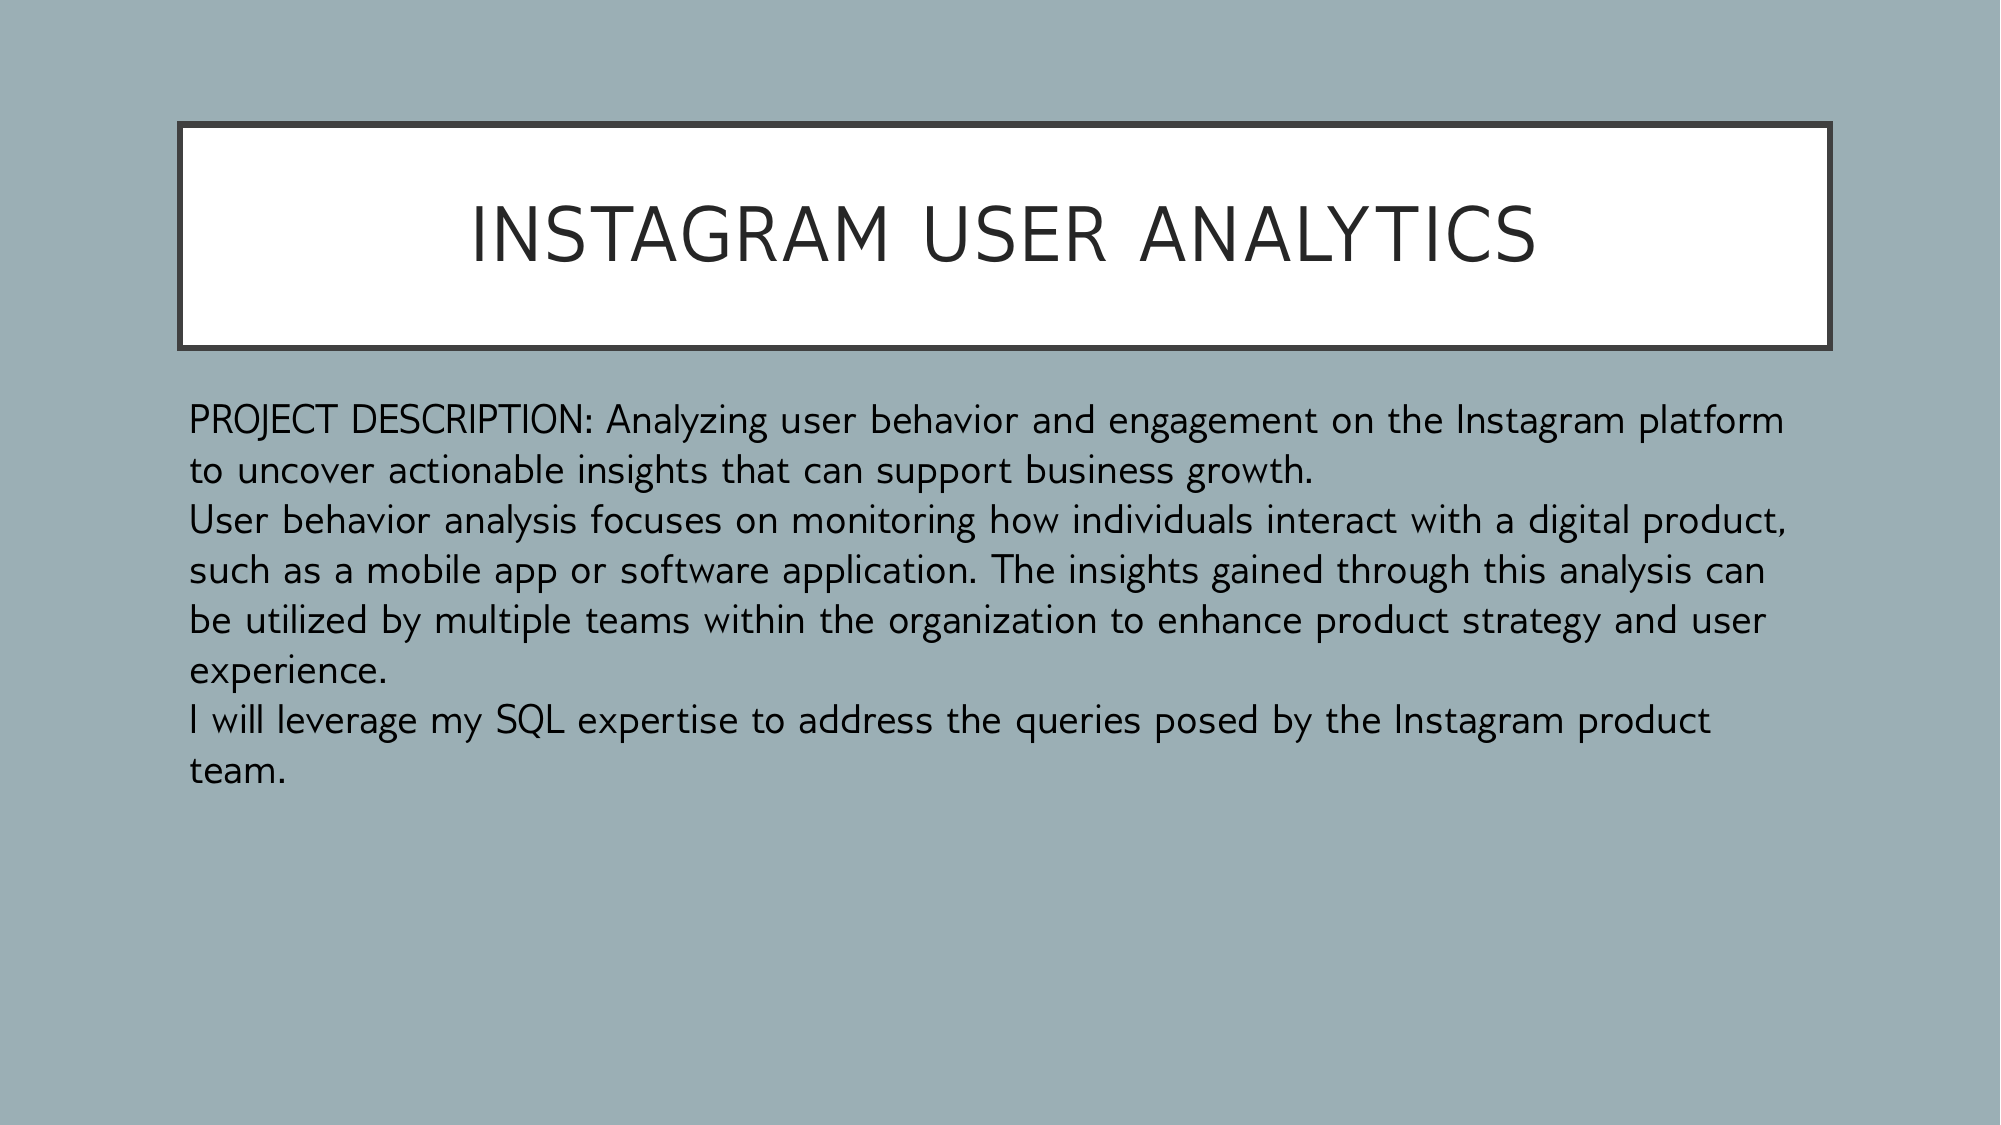

# Instagram User Analytics
PROJECT DESCRIPTION: Analyzing user behavior and engagement on the Instagram platform to uncover actionable insights that can support business growth.
User behavior analysis focuses on monitoring how individuals interact with a digital product, such as a mobile app or software application. The insights gained through this analysis can be utilized by multiple teams within the organization to enhance product strategy and user experience.
I will leverage my SQL expertise to address the queries posed by the Instagram product team.